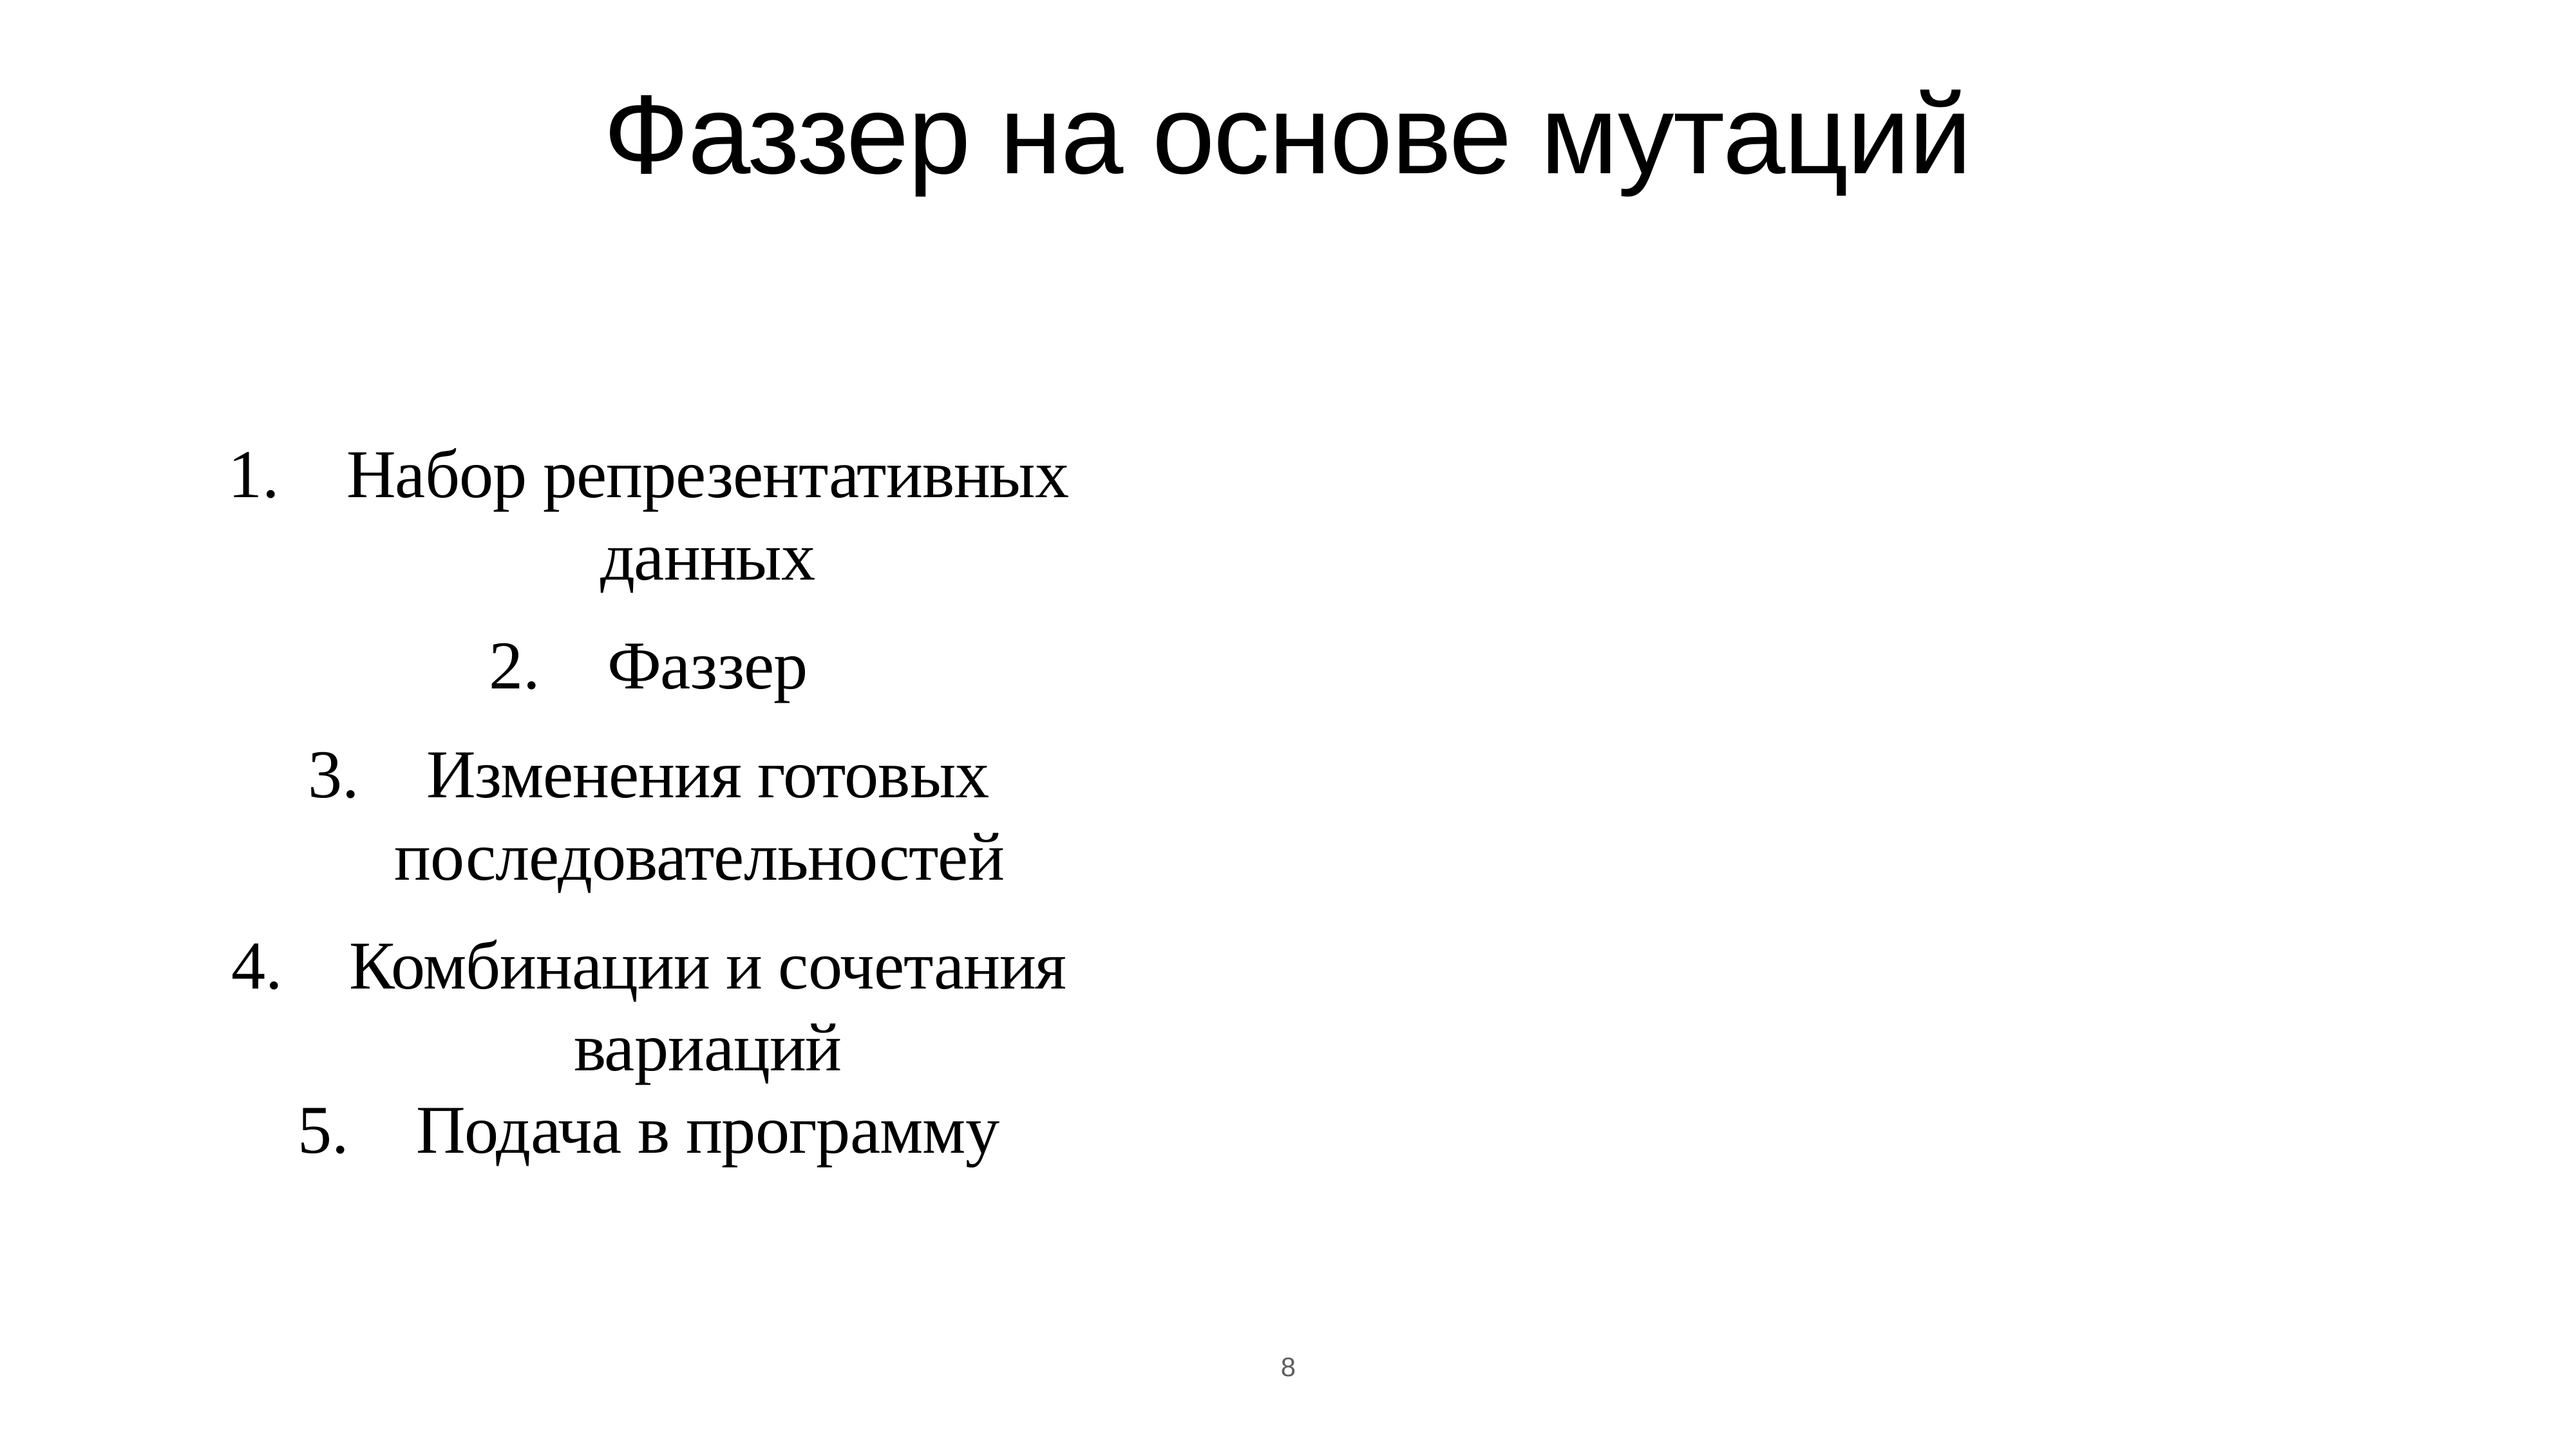

# Фаззер на основе мутаций
Набор репрезентативных данных
Фаззер
Изменения готовых последовательностей
Комбинации и сочетания вариаций
Подача в программу
8